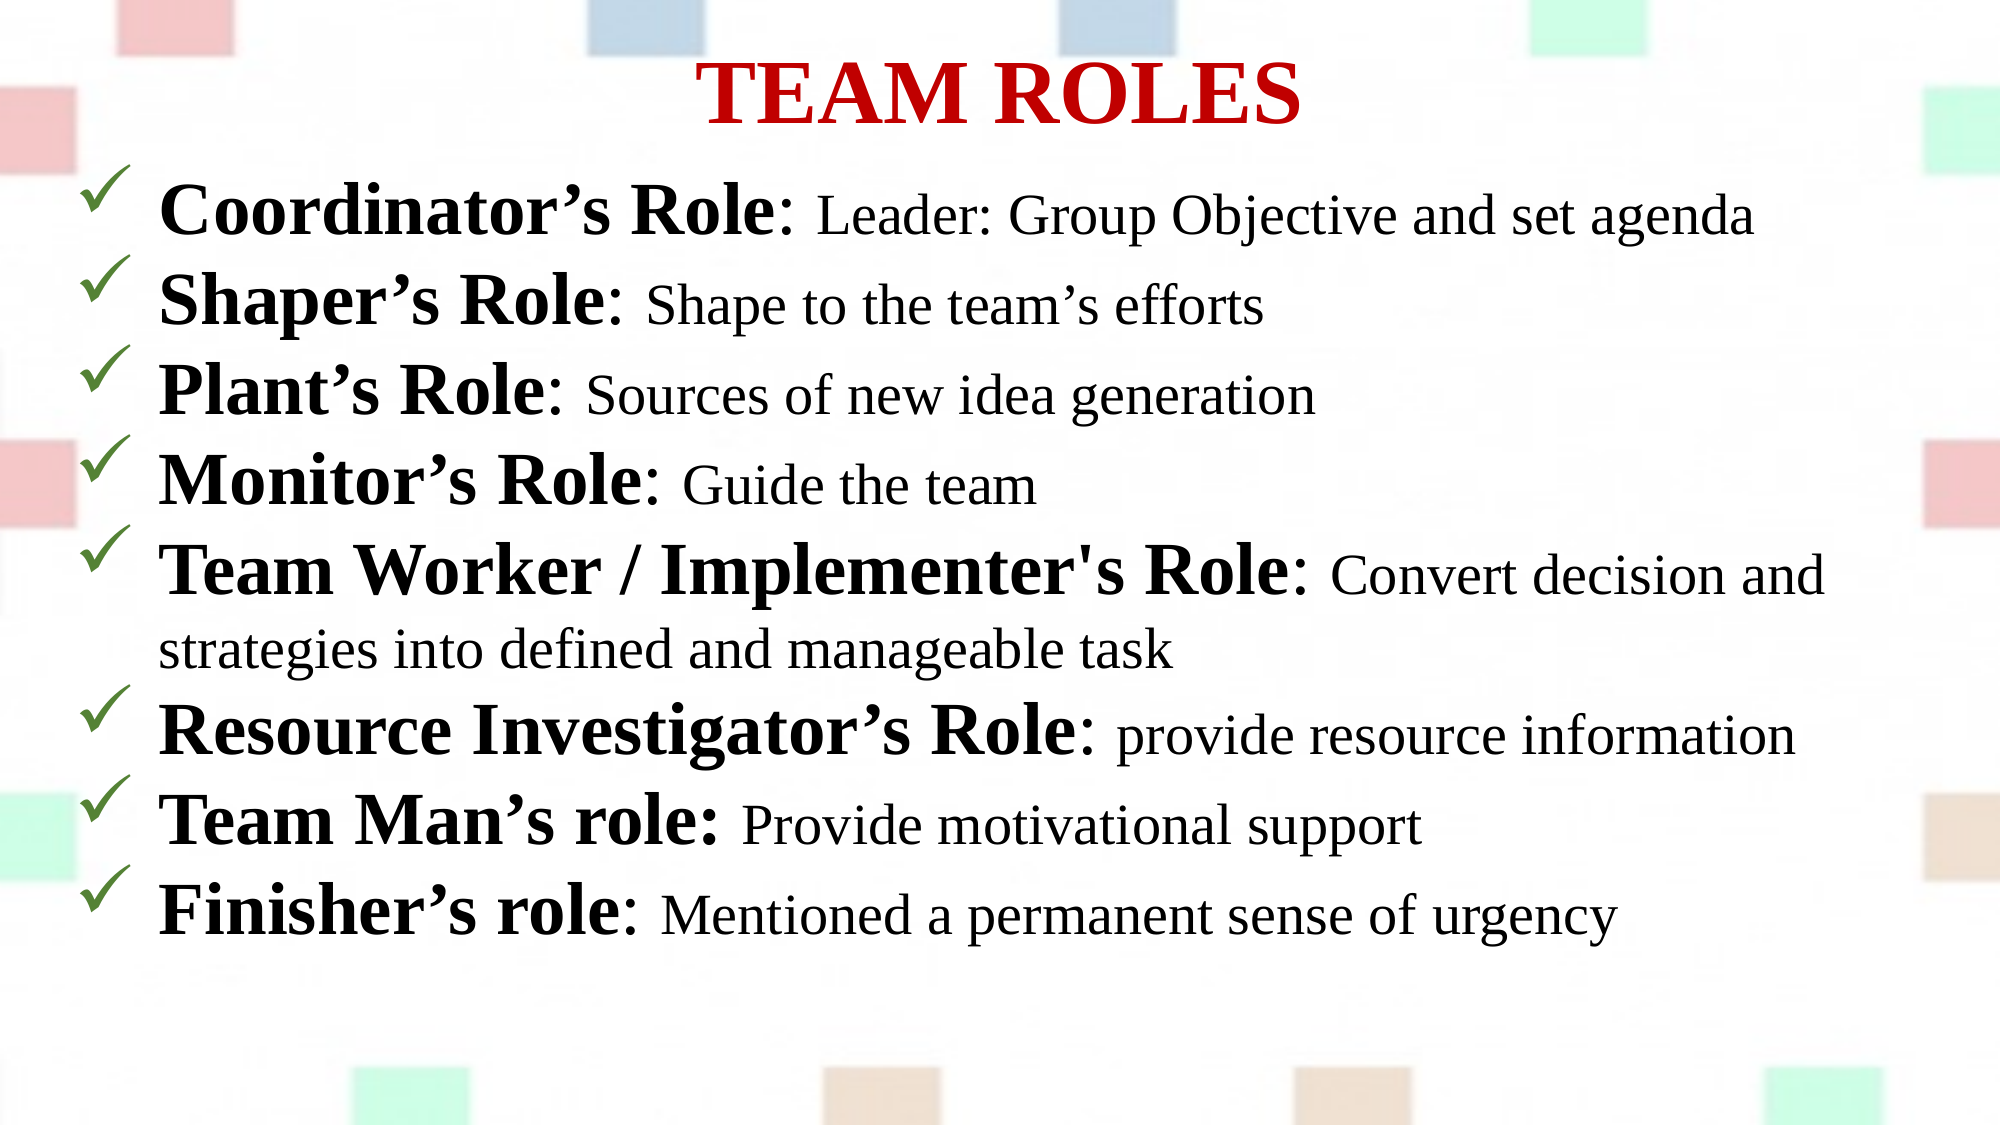

TEAM ROLES
Coordinator’s Role: Leader: Group Objective and set agenda
Shaper’s Role: Shape to the team’s efforts
Plant’s Role: Sources of new idea generation
Monitor’s Role: Guide the team
Team Worker / Implementer's Role: Convert decision and strategies into defined and manageable task
Resource Investigator’s Role: provide resource information
Team Man’s role: Provide motivational support
Finisher’s role: Mentioned a permanent sense of urgency